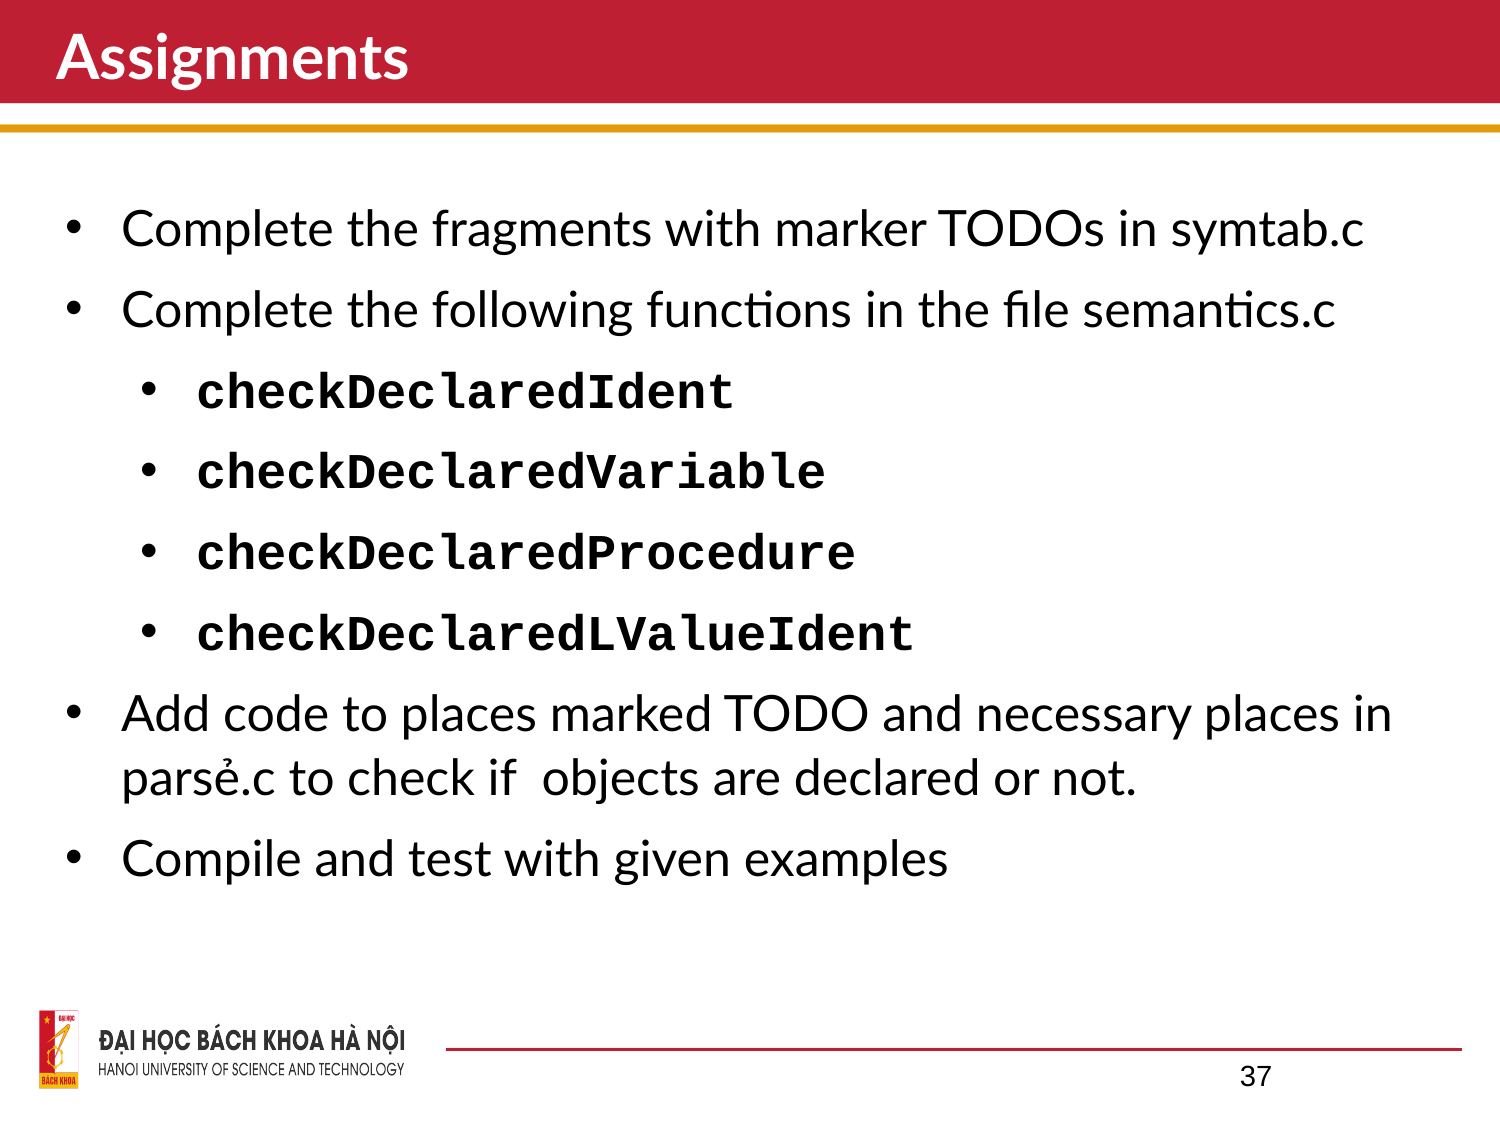

# Assignments
Complete the fragments with marker TODOs in symtab.c
Complete the following functions in the file semantics.c
checkDeclaredIdent
checkDeclaredVariable
checkDeclaredProcedure
checkDeclaredLValueIdent
Add code to places marked TODO and necessary places in parsẻ.c to check if  objects are declared or not.
Compile and test with given examples

37